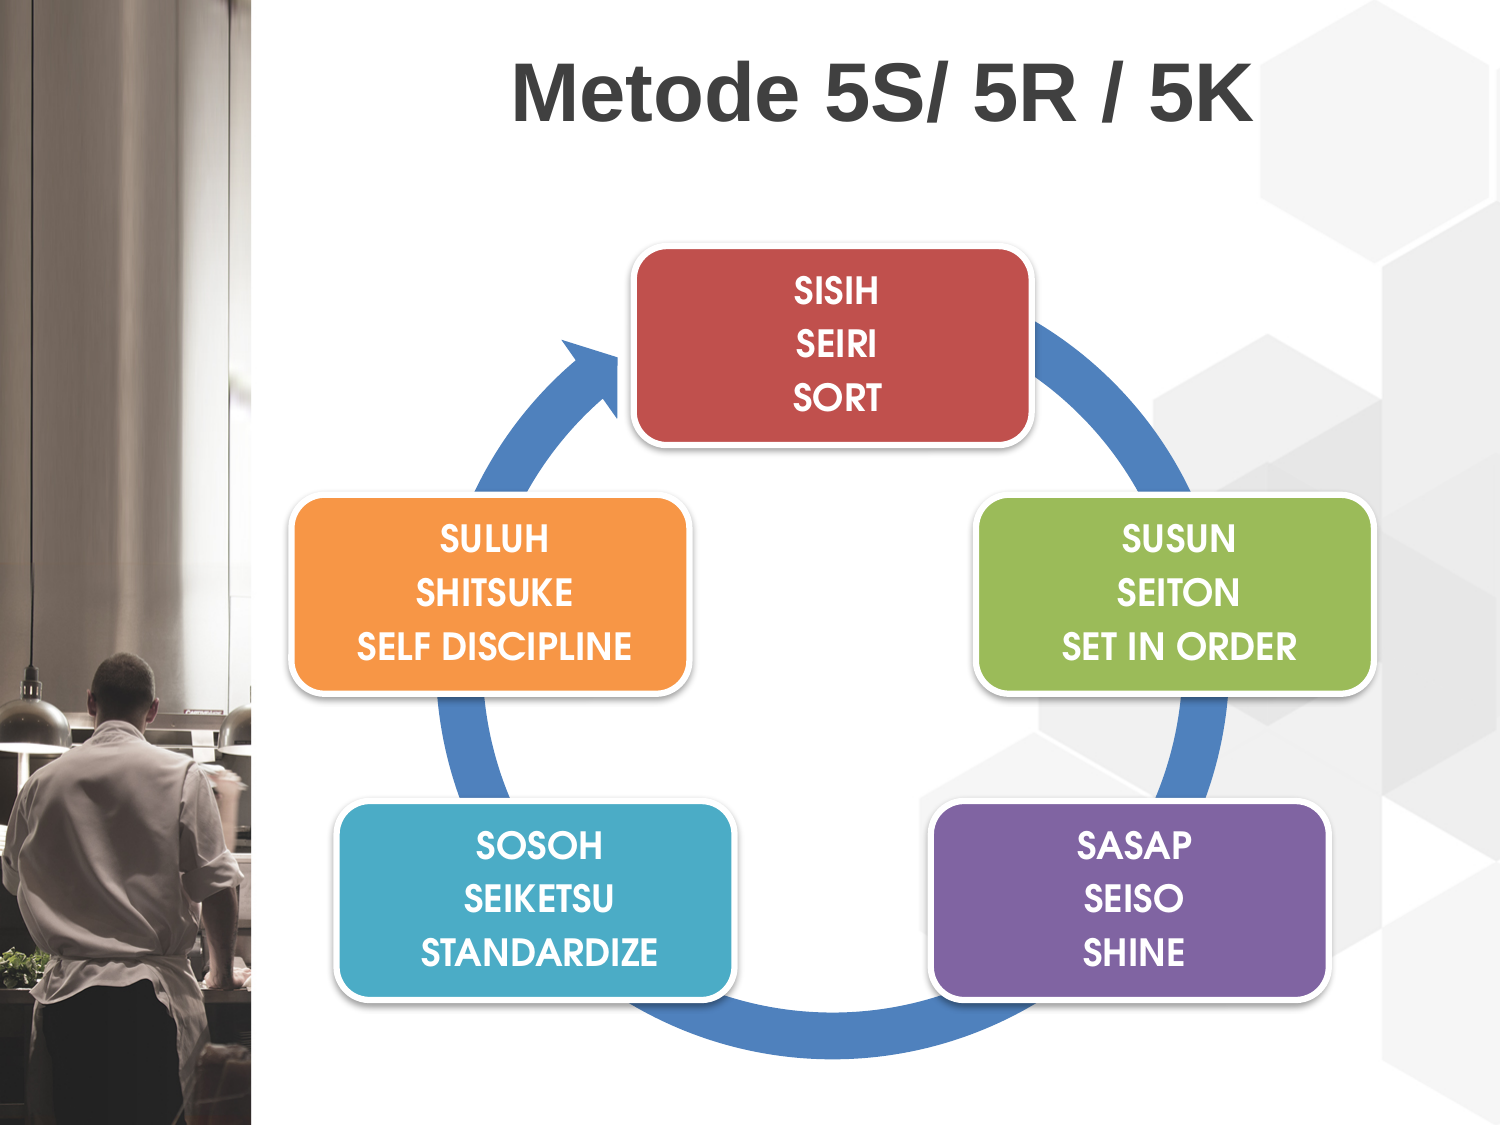

# Metode 5S/ 5R / 5K

SISIH
SEIRI
SORT
SUSUN
SEITON
SET IN ORDER
SASAP
SEISO
SHINE
SOSOH
SEIKETSU
STANDARDIZE
SULUH
SHITSUKE
SELF DISCIPLINE